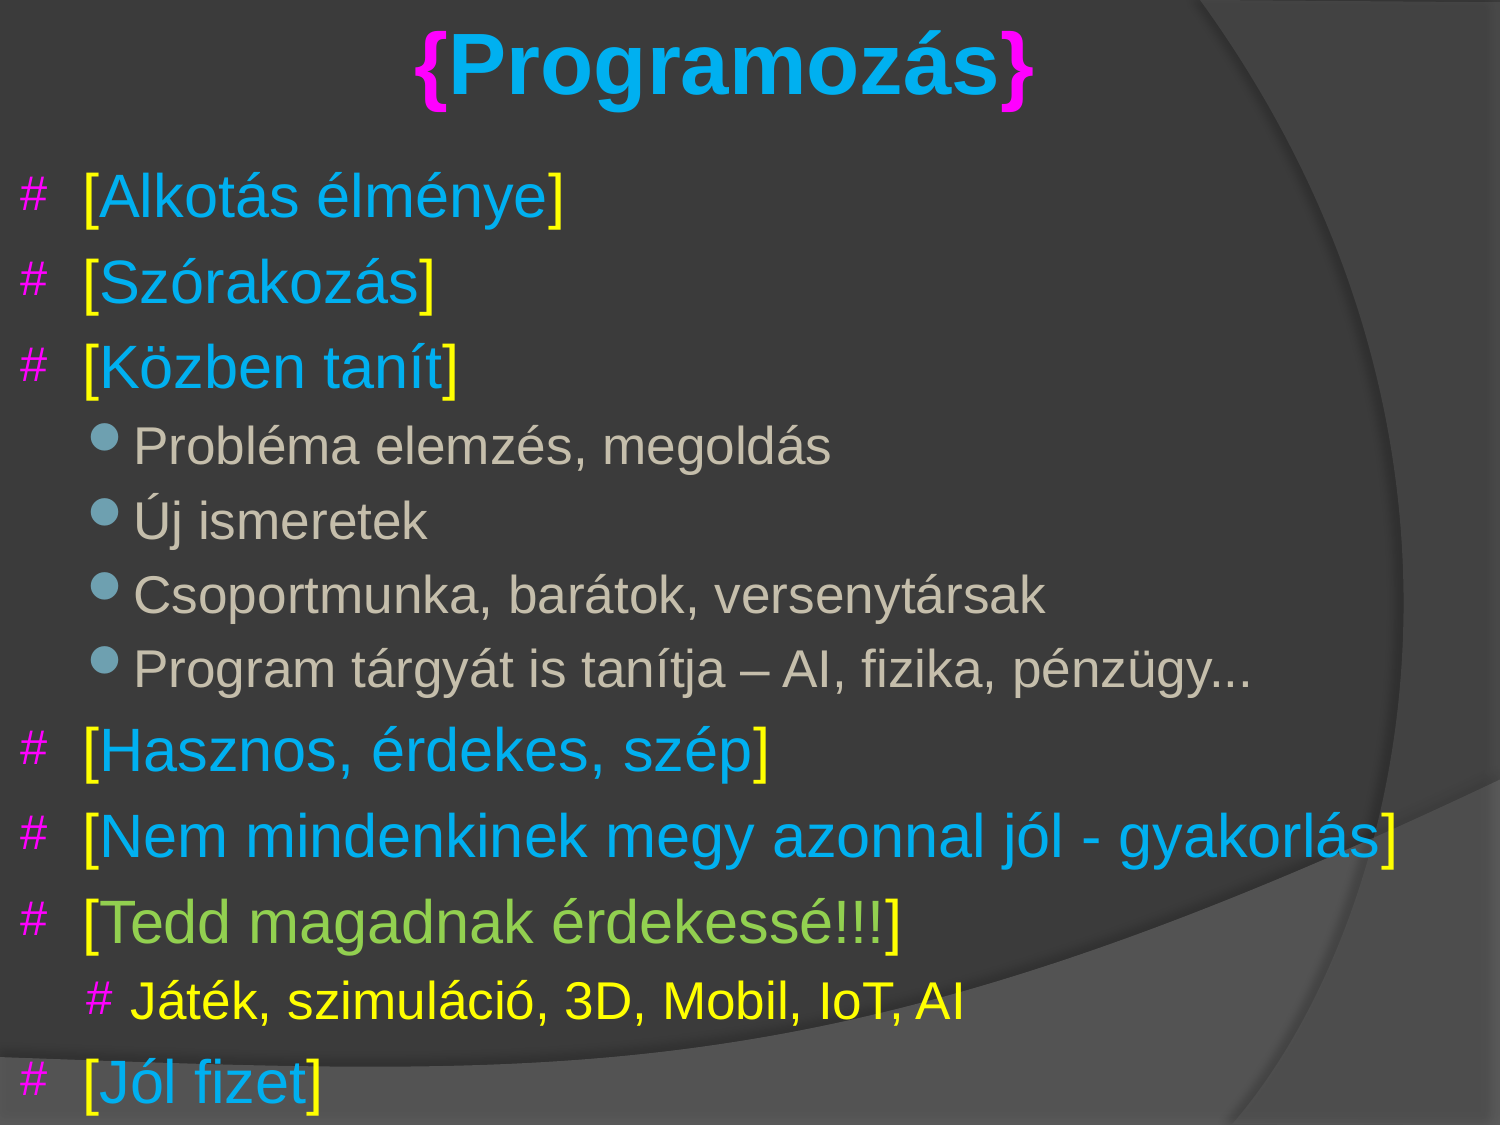

# {Programozás}
[Alkotás élménye]
[Szórakozás]
[Közben tanít]
Probléma elemzés, megoldás
Új ismeretek
Csoportmunka, barátok, versenytársak
Program tárgyát is tanítja – AI, fizika, pénzügy...
[Hasznos, érdekes, szép]
[Nem mindenkinek megy azonnal jól - gyakorlás]
[Tedd magadnak érdekessé!!!]
Játék, szimuláció, 3D, Mobil, IoT, AI
[Jól fizet]